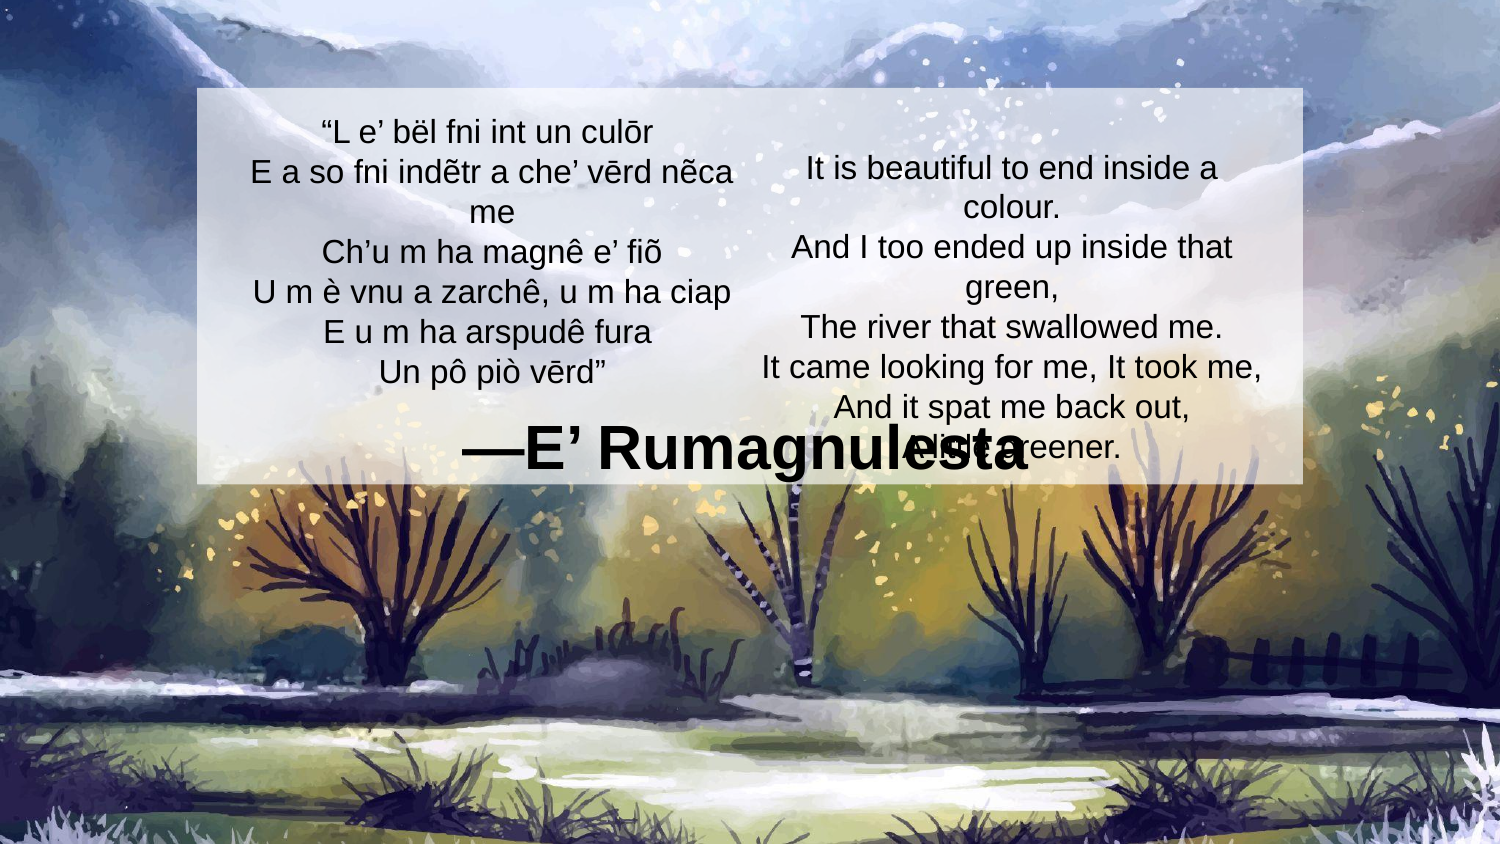

It is beautiful to end inside a colour.
And I too ended up inside that green,
The river that swallowed me.
It came looking for me, It took me,
And it spat me back out,
A little greener.

“L e’ bël fni int un culōr
E a so fni indẽtr a che’ vērd nẽca me
Ch’u m ha magnê e’ fiõ
U m è vnu a zarchê, u m ha ciap
E u m ha arspudê fura
Un pô piò vērd”
# —E’ Rumagnulesta